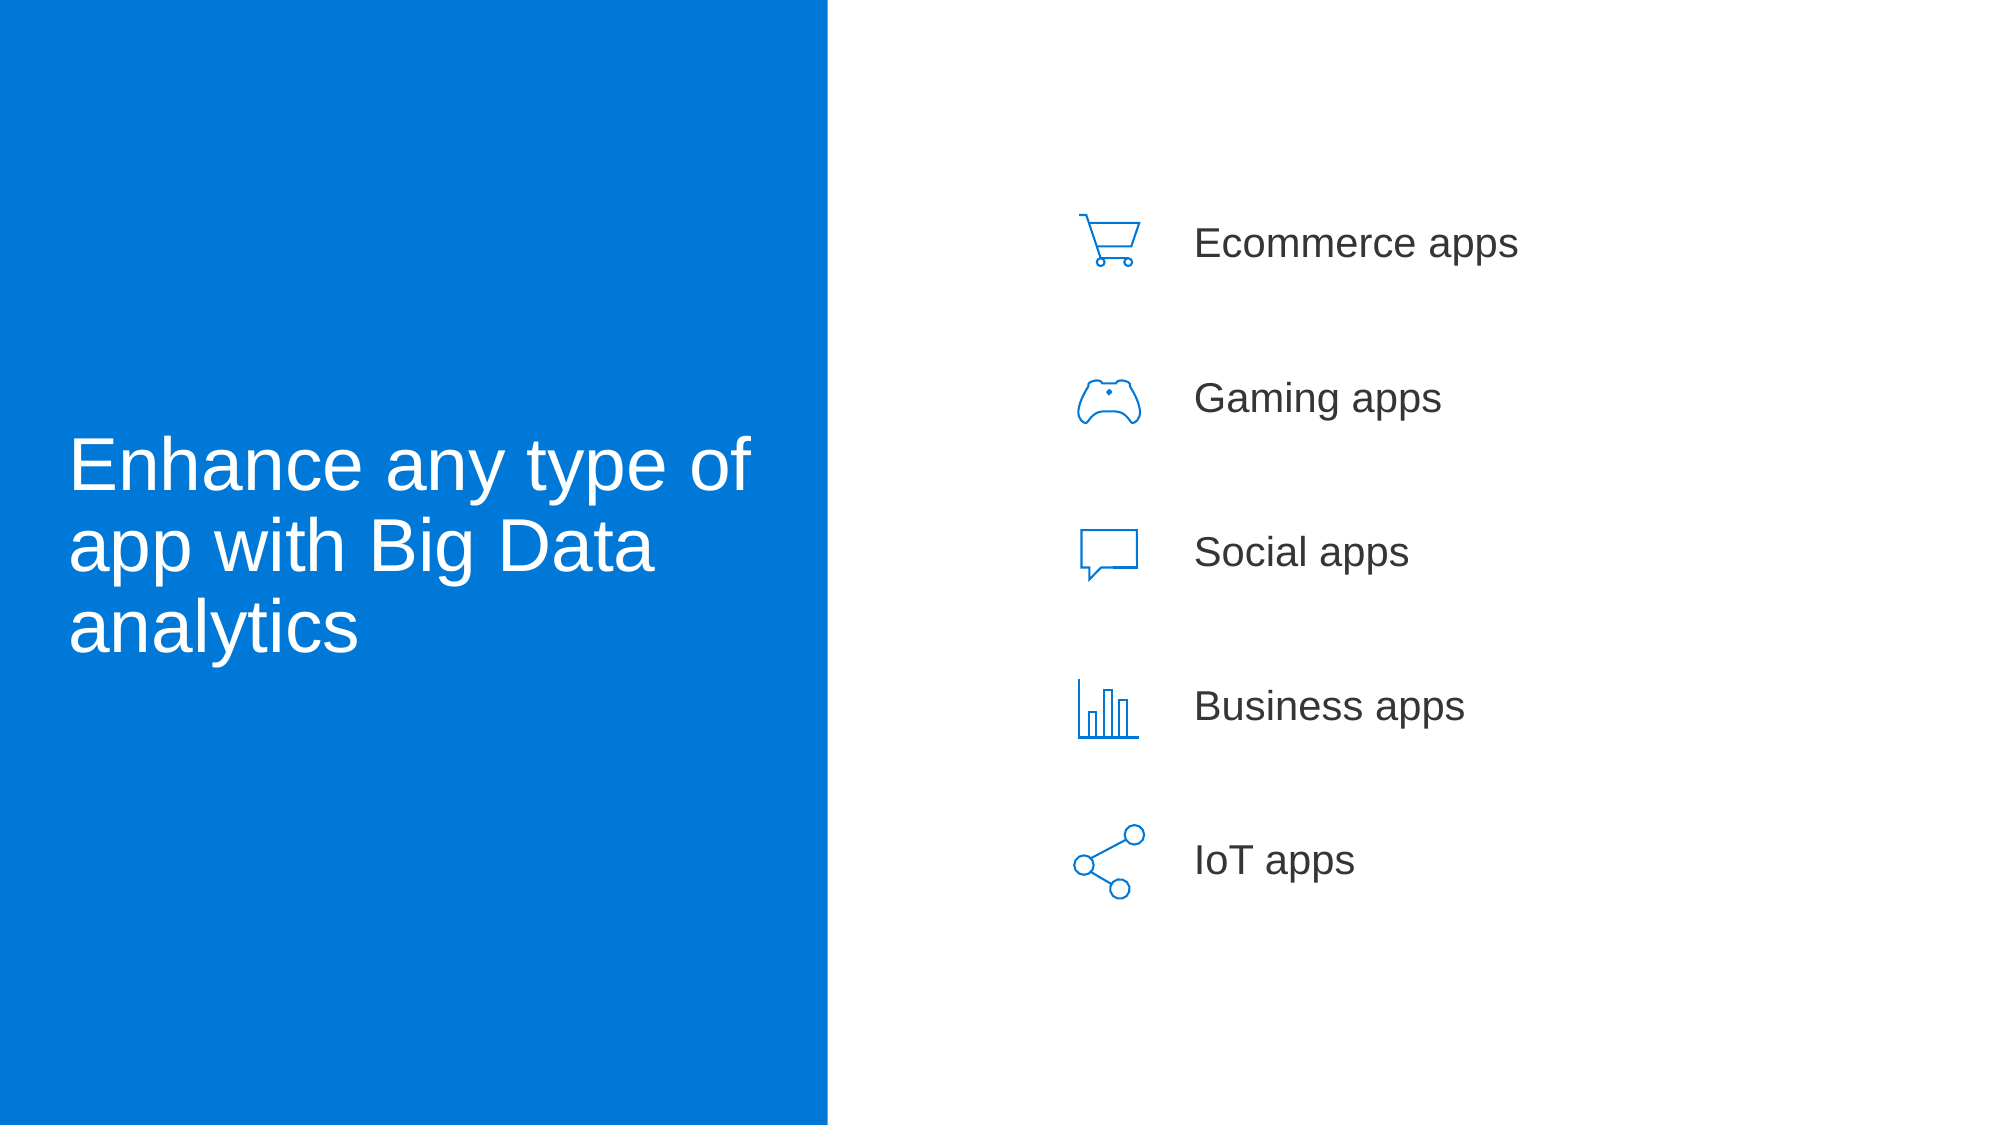

Ecommerce apps

Gaming apps

# Enhance any type of app with Big Data analytics
Social apps

Business apps

IoT apps